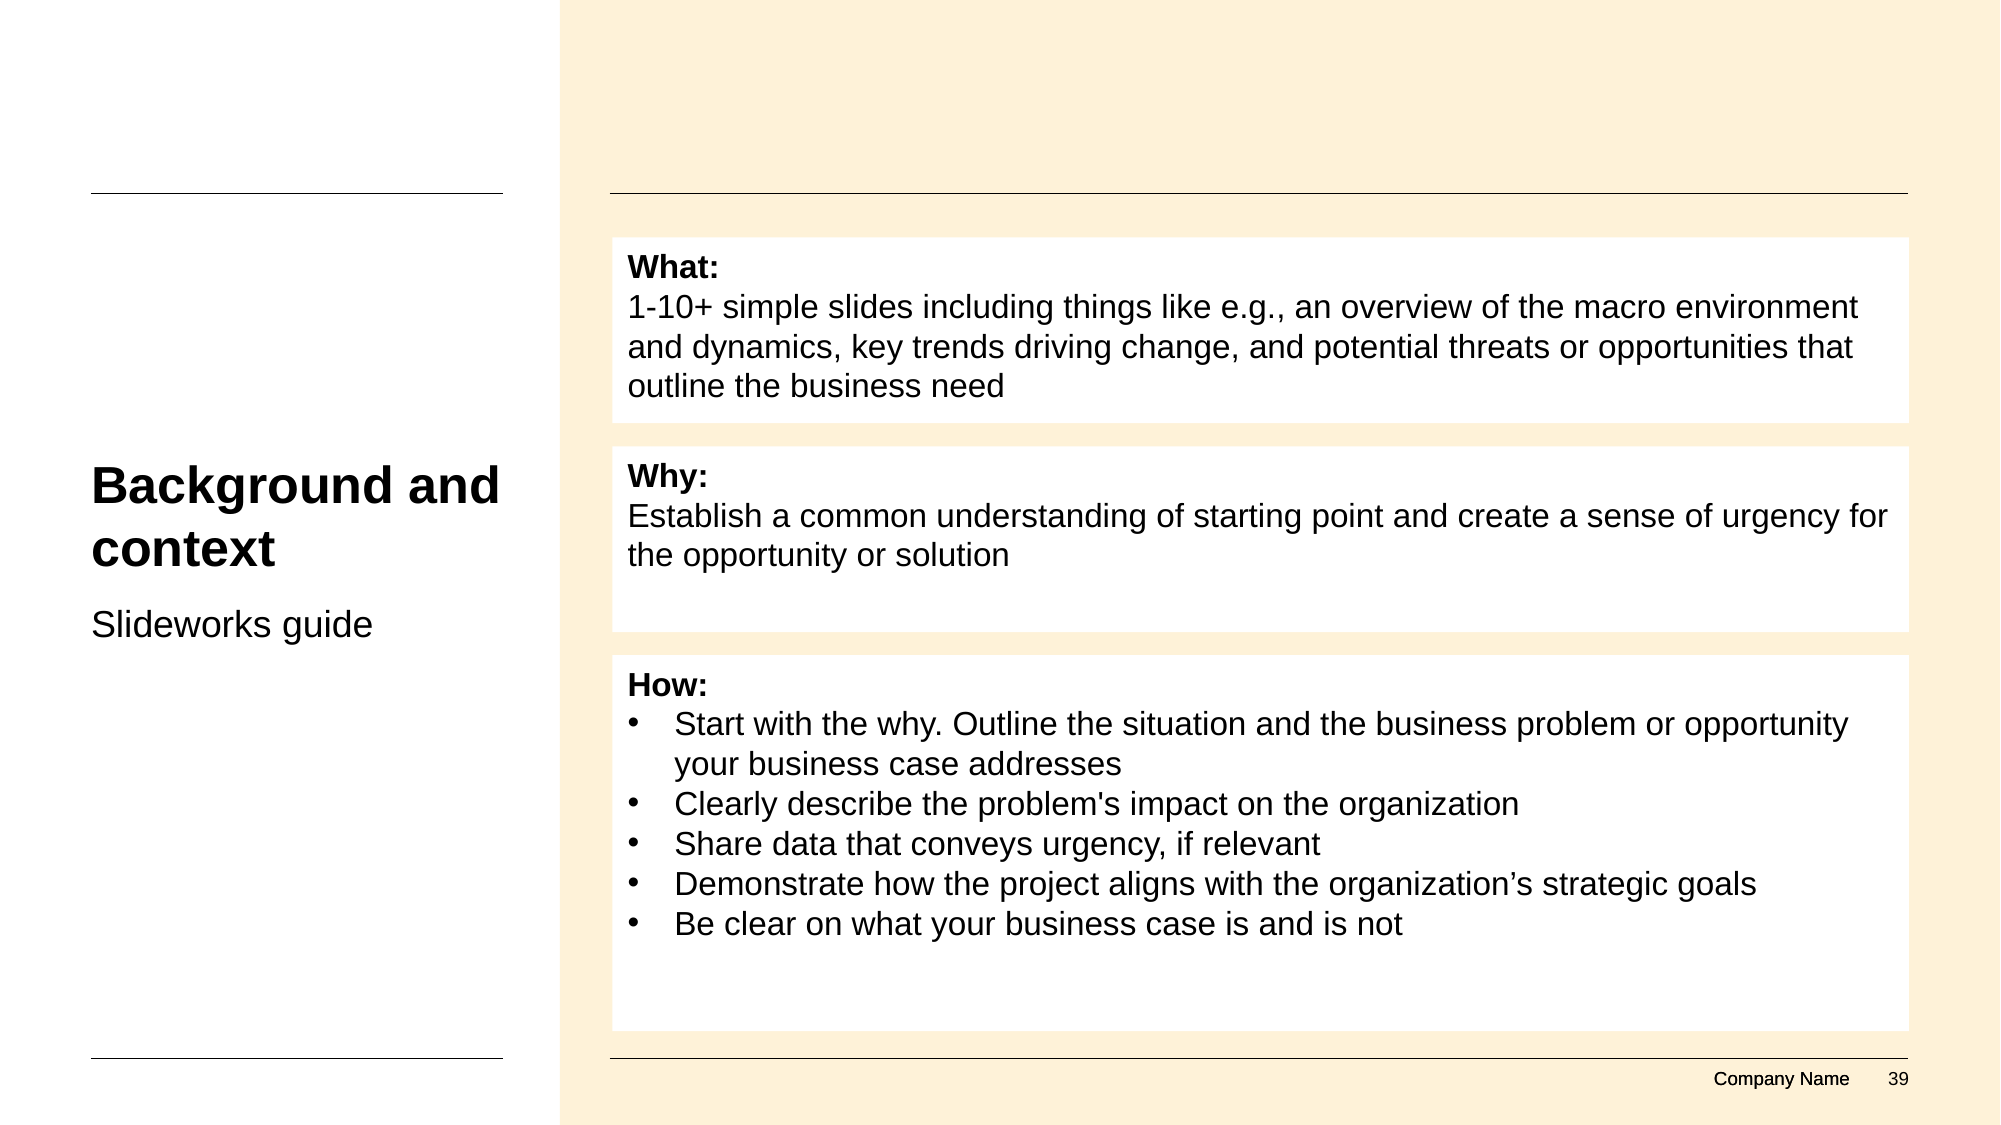

What:
1-10+ simple slides including things like e.g., an overview of the macro environment and dynamics, key trends driving change, and potential threats or opportunities that outline the business need
# Background and context
Why:
Establish a common understanding of starting point and create a sense of urgency for the opportunity or solution
Slideworks guide
How:
Start with the why. Outline the situation and the business problem or opportunity your business case addresses
Clearly describe the problem's impact on the organization
Share data that conveys urgency, if relevant
Demonstrate how the project aligns with the organization’s strategic goals
Be clear on what your business case is and is not